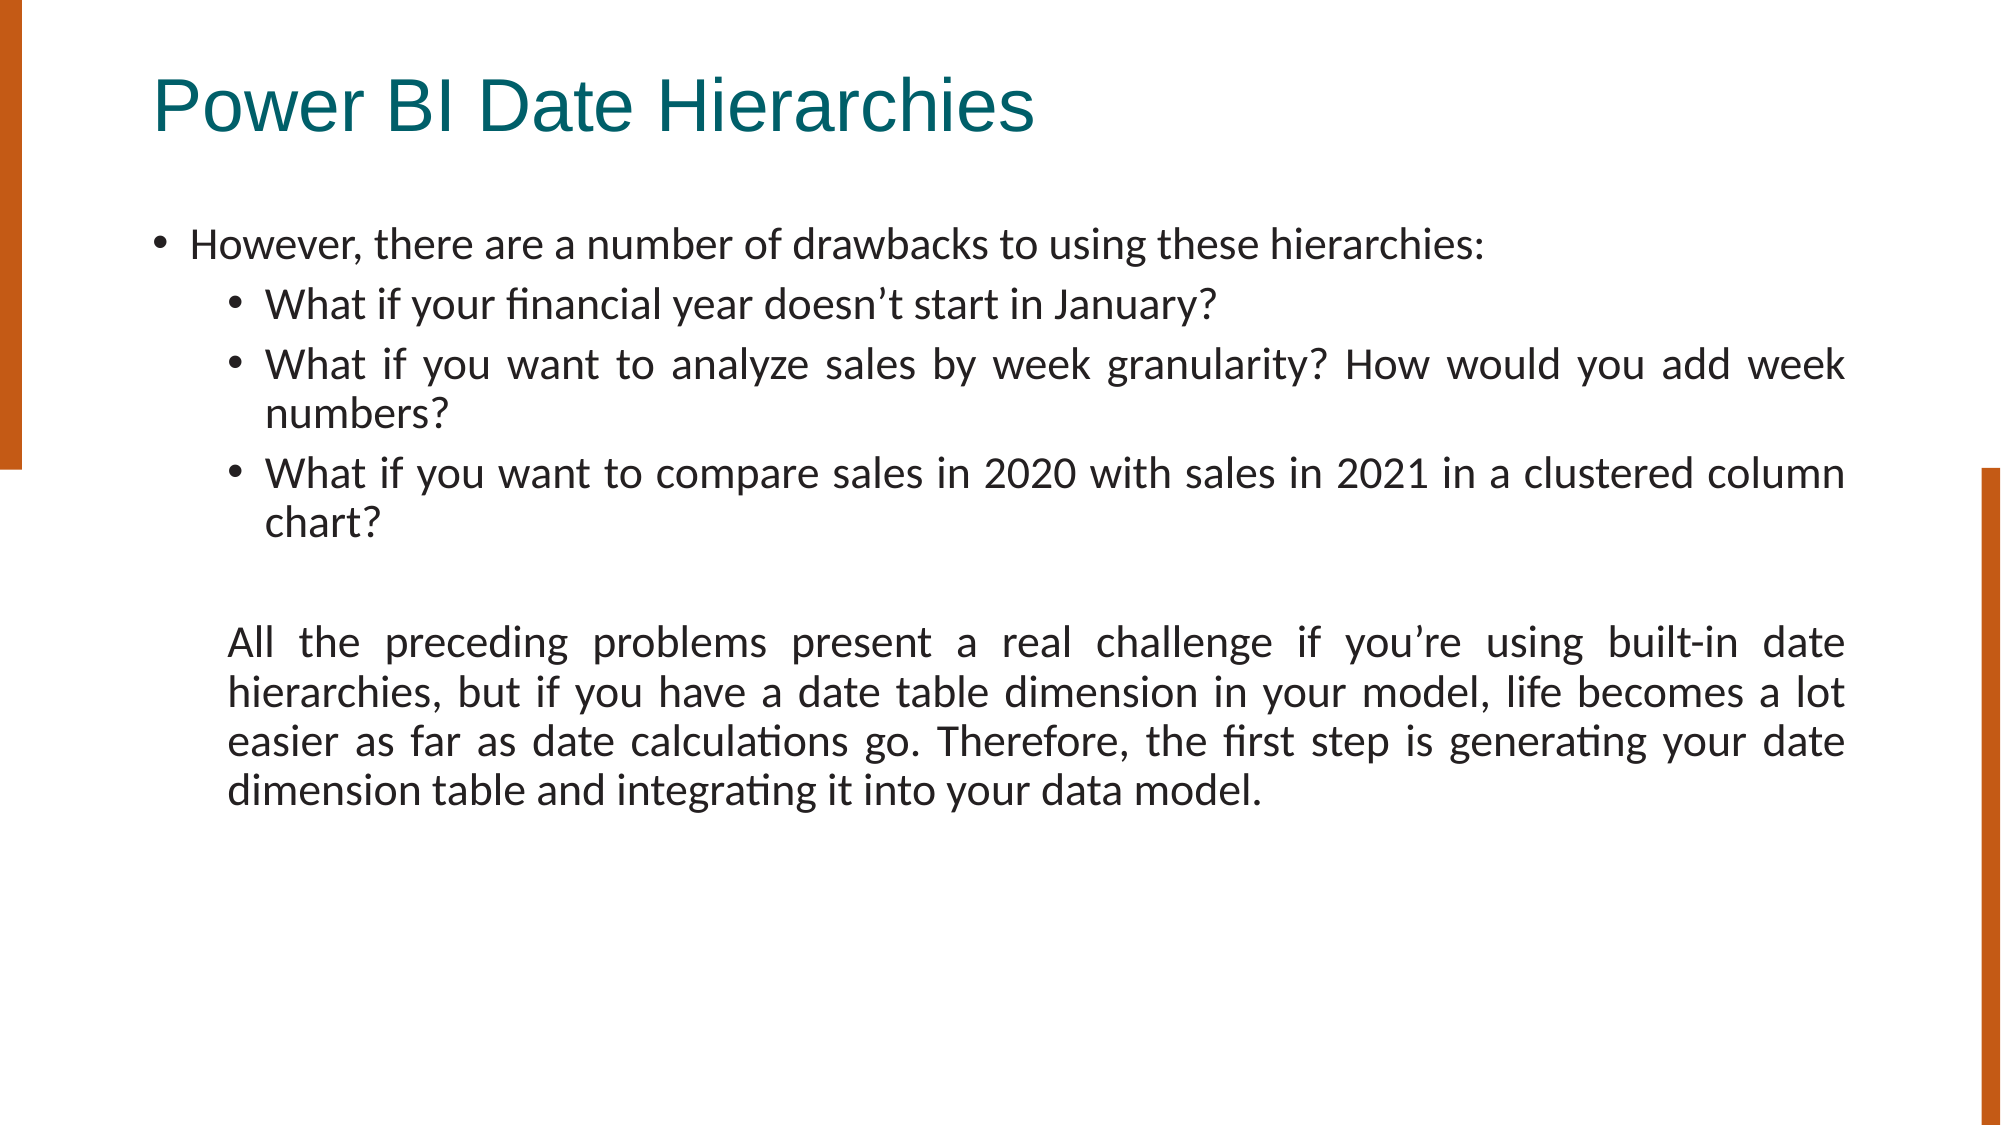

# Power BI Date Hierarchies
However, there are a number of drawbacks to using these hierarchies:
What if your financial year doesn’t start in January?
What if you want to analyze sales by week granularity? How would you add week numbers?
What if you want to compare sales in 2020 with sales in 2021 in a clustered column chart?

All the preceding problems present a real challenge if you’re using built-in date hierarchies, but if you have a date table dimension in your model, life becomes a lot easier as far as date calculations go. Therefore, the first step is generating your date dimension table and integrating it into your data model.